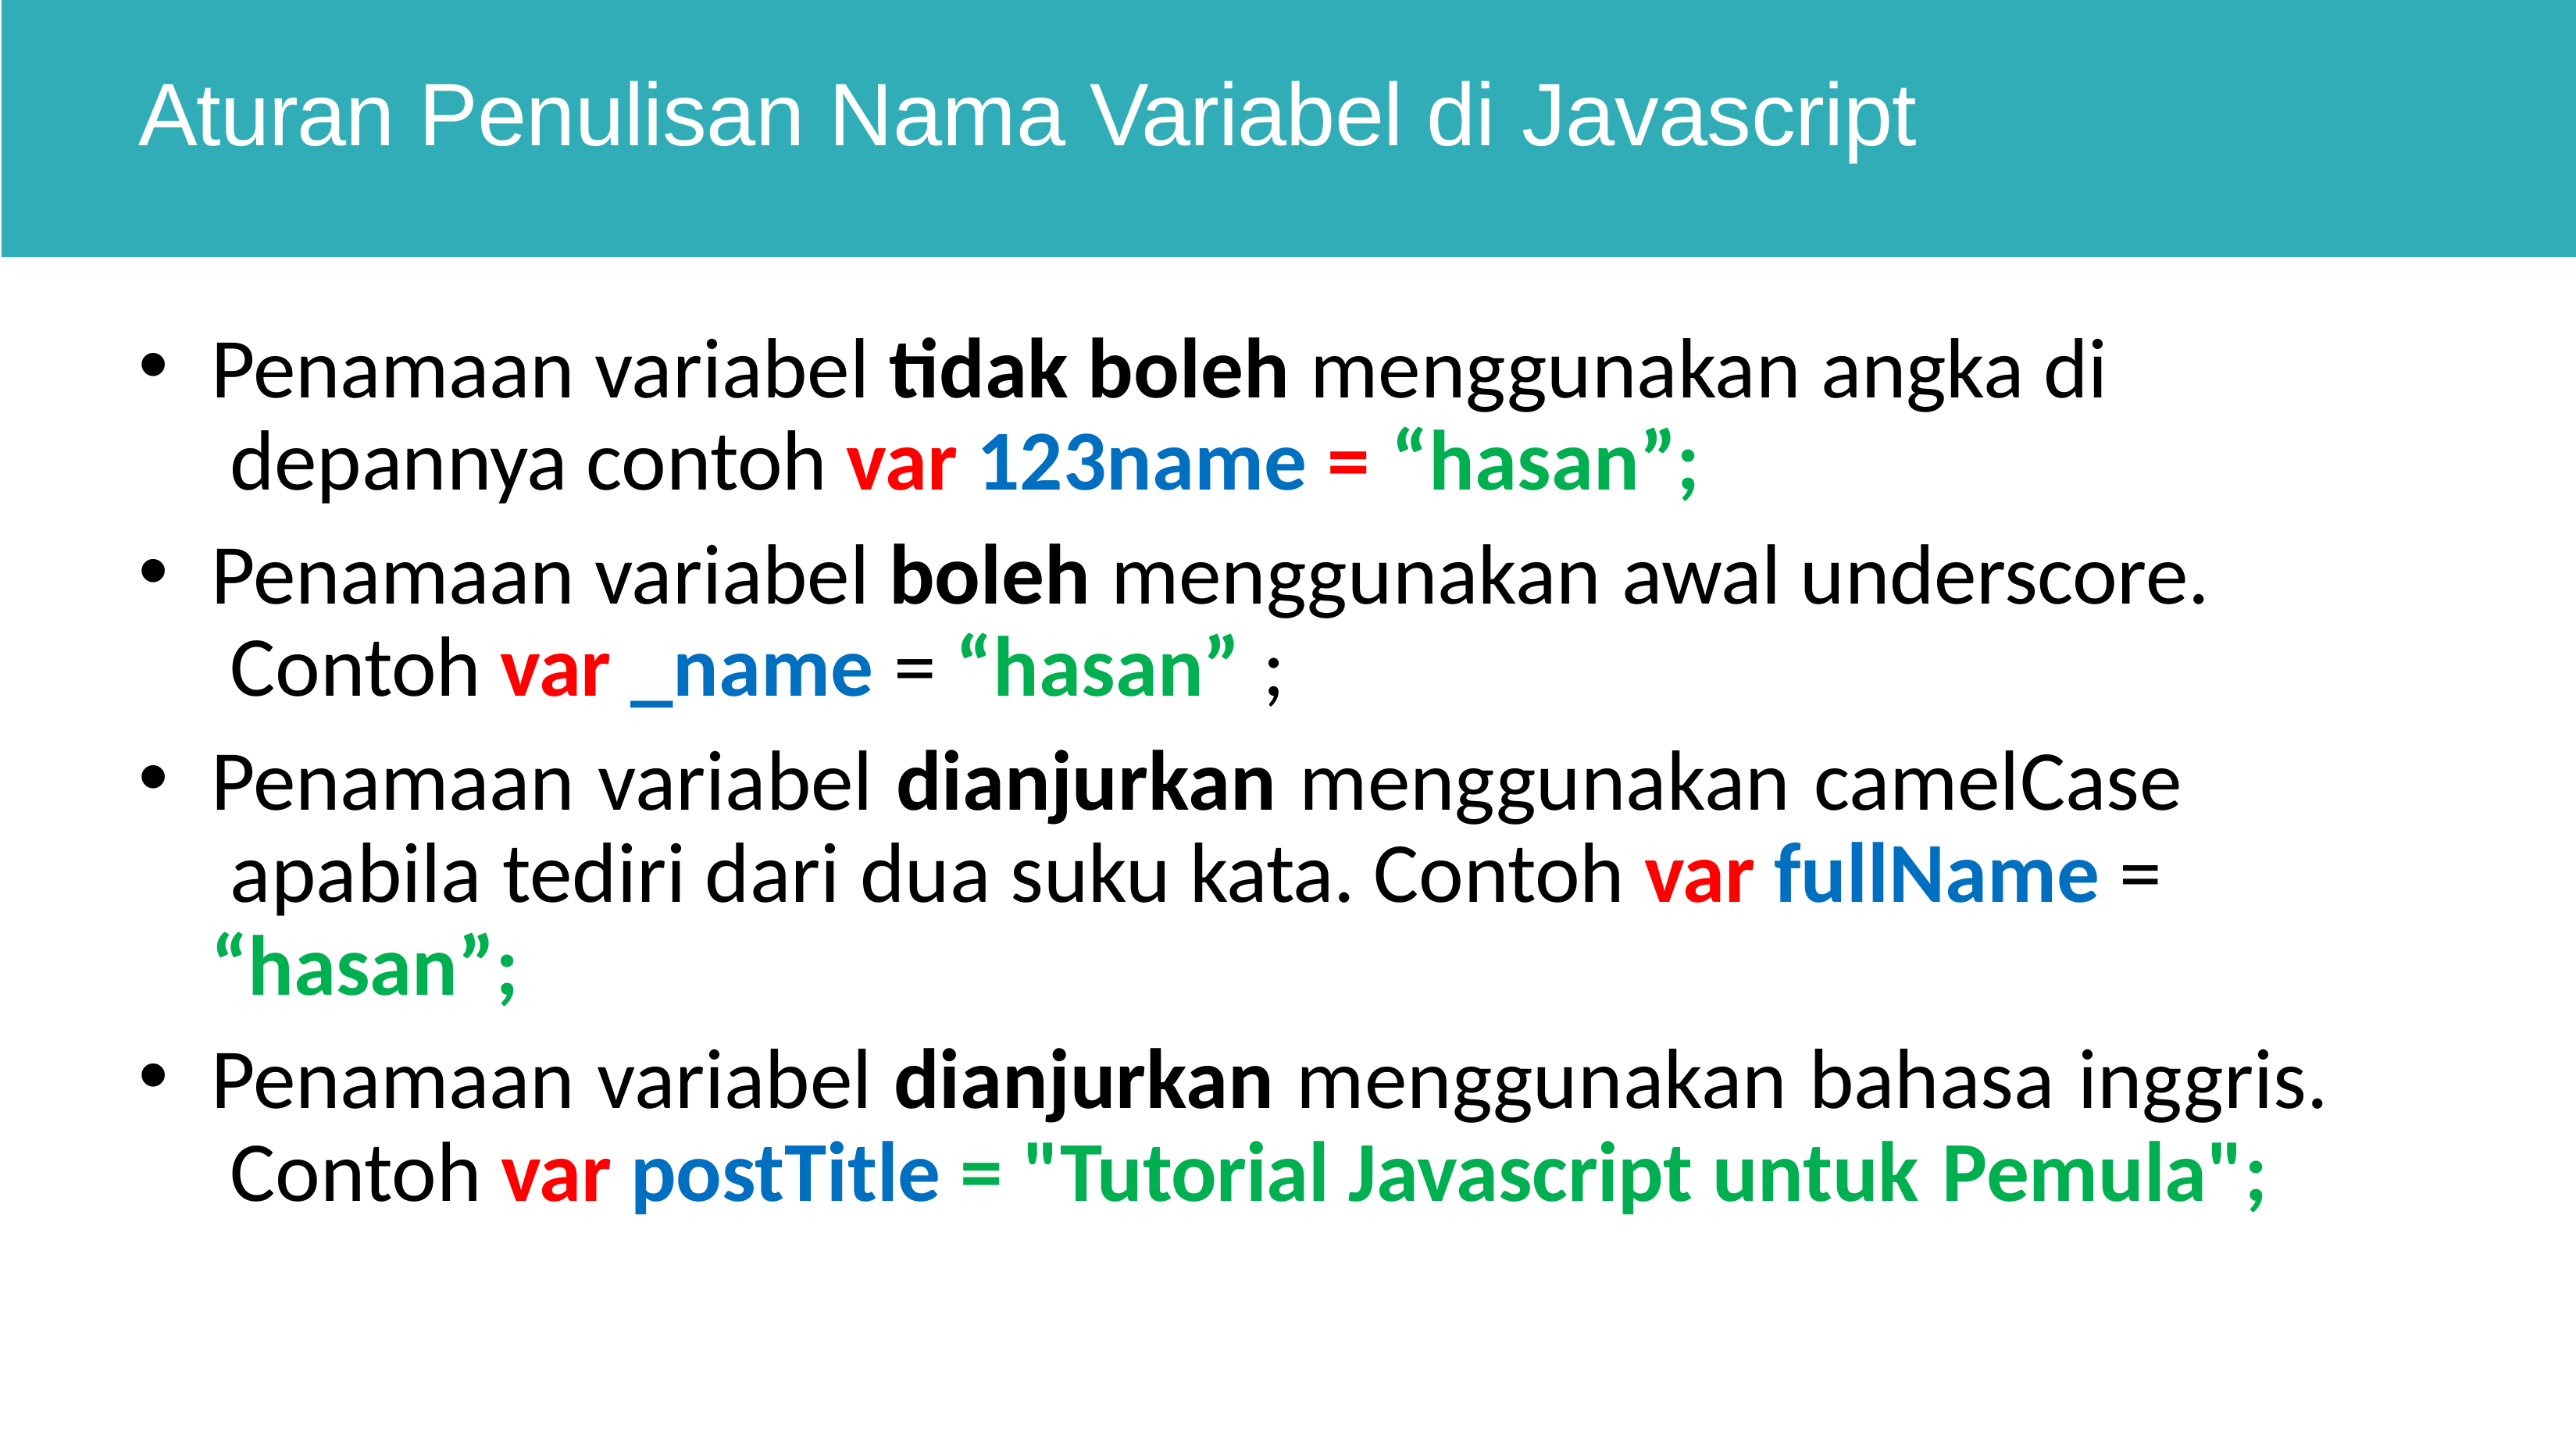

# Aturan Penulisan Nama Variabel di Javascript
Penamaan variabel tidak boleh menggunakan angka di  depannya contoh var 123name = “hasan”;
Penamaan variabel boleh menggunakan awal underscore.  Contoh var _name = “hasan” ;
Penamaan variabel dianjurkan menggunakan camelCase  apabila tediri dari dua suku kata. Contoh var fullName =  “hasan”;
Penamaan variabel dianjurkan menggunakan bahasa inggris.  Contoh var postTitle = "Tutorial Javascript untuk Pemula";